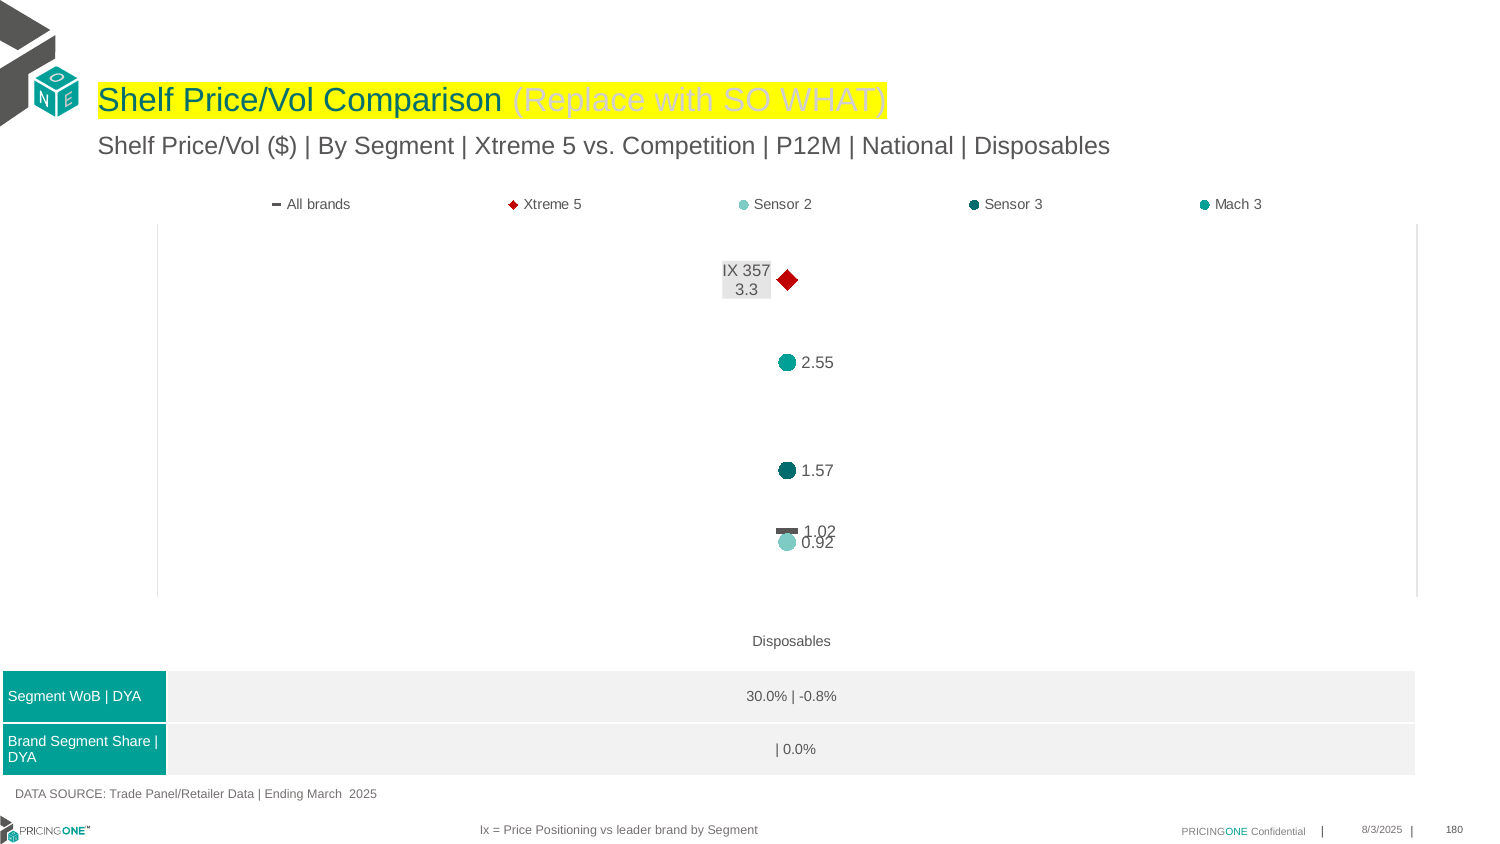

# Shelf Price/Vol Comparison (Replace with SO WHAT)
Shelf Price/Vol ($) | By Segment | Xtreme 5 vs. Competition | P12M | National | Disposables

### Chart

| Category | All brands | Xtreme 5 | Sensor 2 | Sensor 3 | Mach 3 |
|---|---|---|---|---|---|
| IX 357 | 1.02 | 3.3 | 0.92 | 1.57 | 2.55 |
|  | Disposables |
| --- | --- |
| Segment WoB | DYA | 30.0% | -0.8% |
| Brand Segment Share | DYA | | 0.0% |
DATA SOURCE: Trade Panel/Retailer Data | Ending March  2025
Ix = Price Positioning vs leader brand by Segment
8/3/2025
180